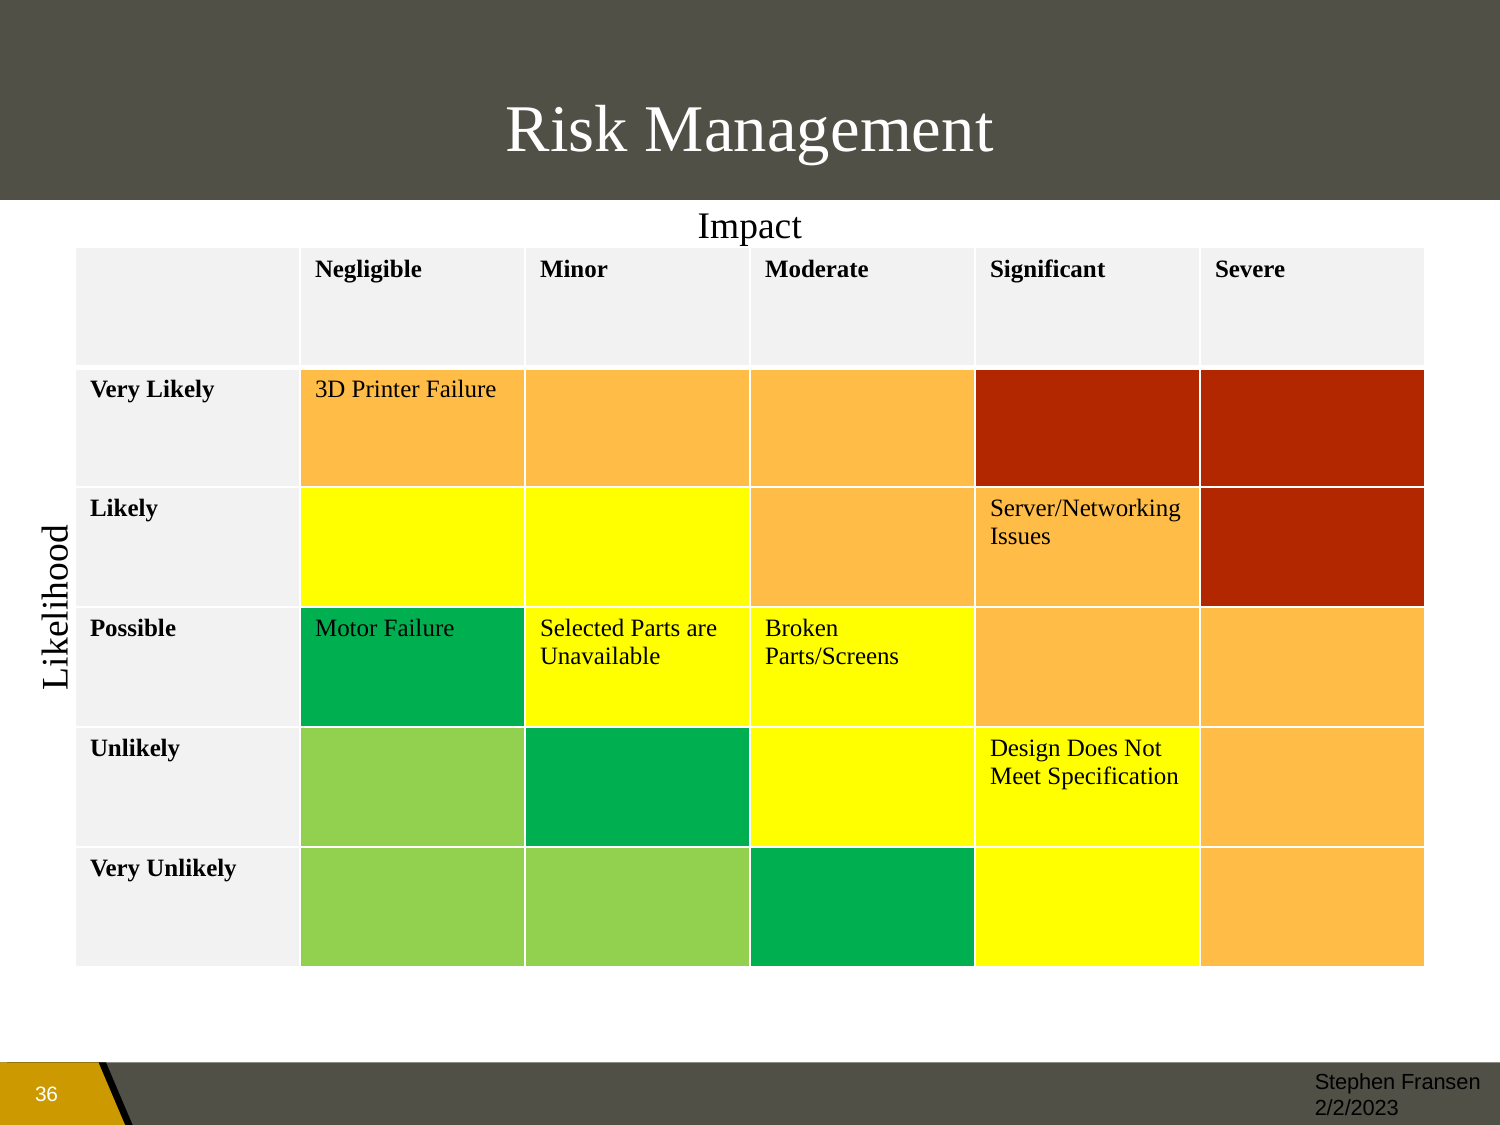

# Risk Management
Impact

|  | Negligible | Minor | Moderate | Significant | Severe |
| --- | --- | --- | --- | --- | --- |
| Very Likely | 3D Printer Failure |  |  |  |  |
| Likely |  |  |  | Server/Networking Issues |  |
| Possible | Motor Failure | Selected Parts are Unavailable | Broken Parts/Screens |  |  |
| Unlikely |  |  |  | Design Does Not Meet Specification |  |
| Very Unlikely |  |  |  |  |  |
Likelihood
Stephen Fransen
2/2/2023